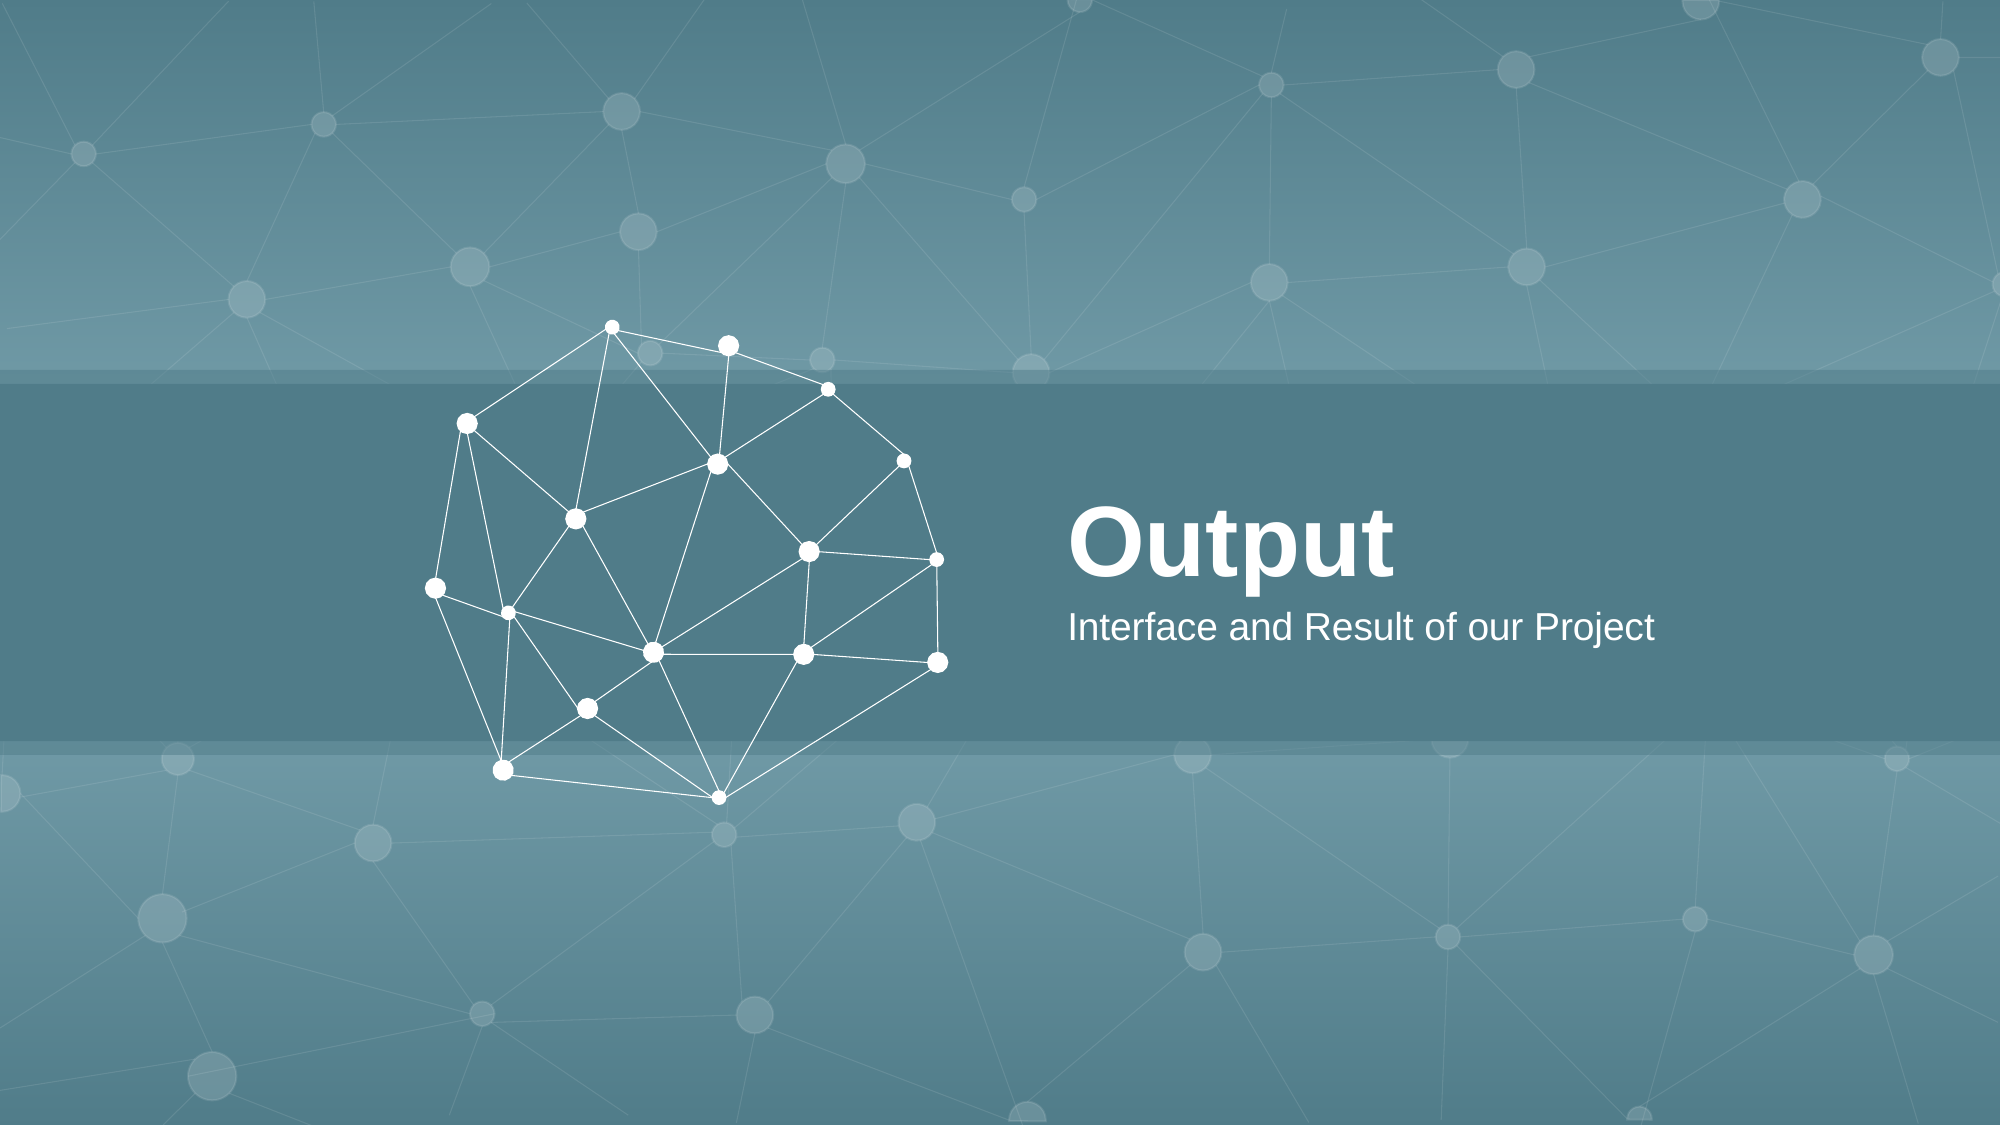

Output
Interface and Result of our Project